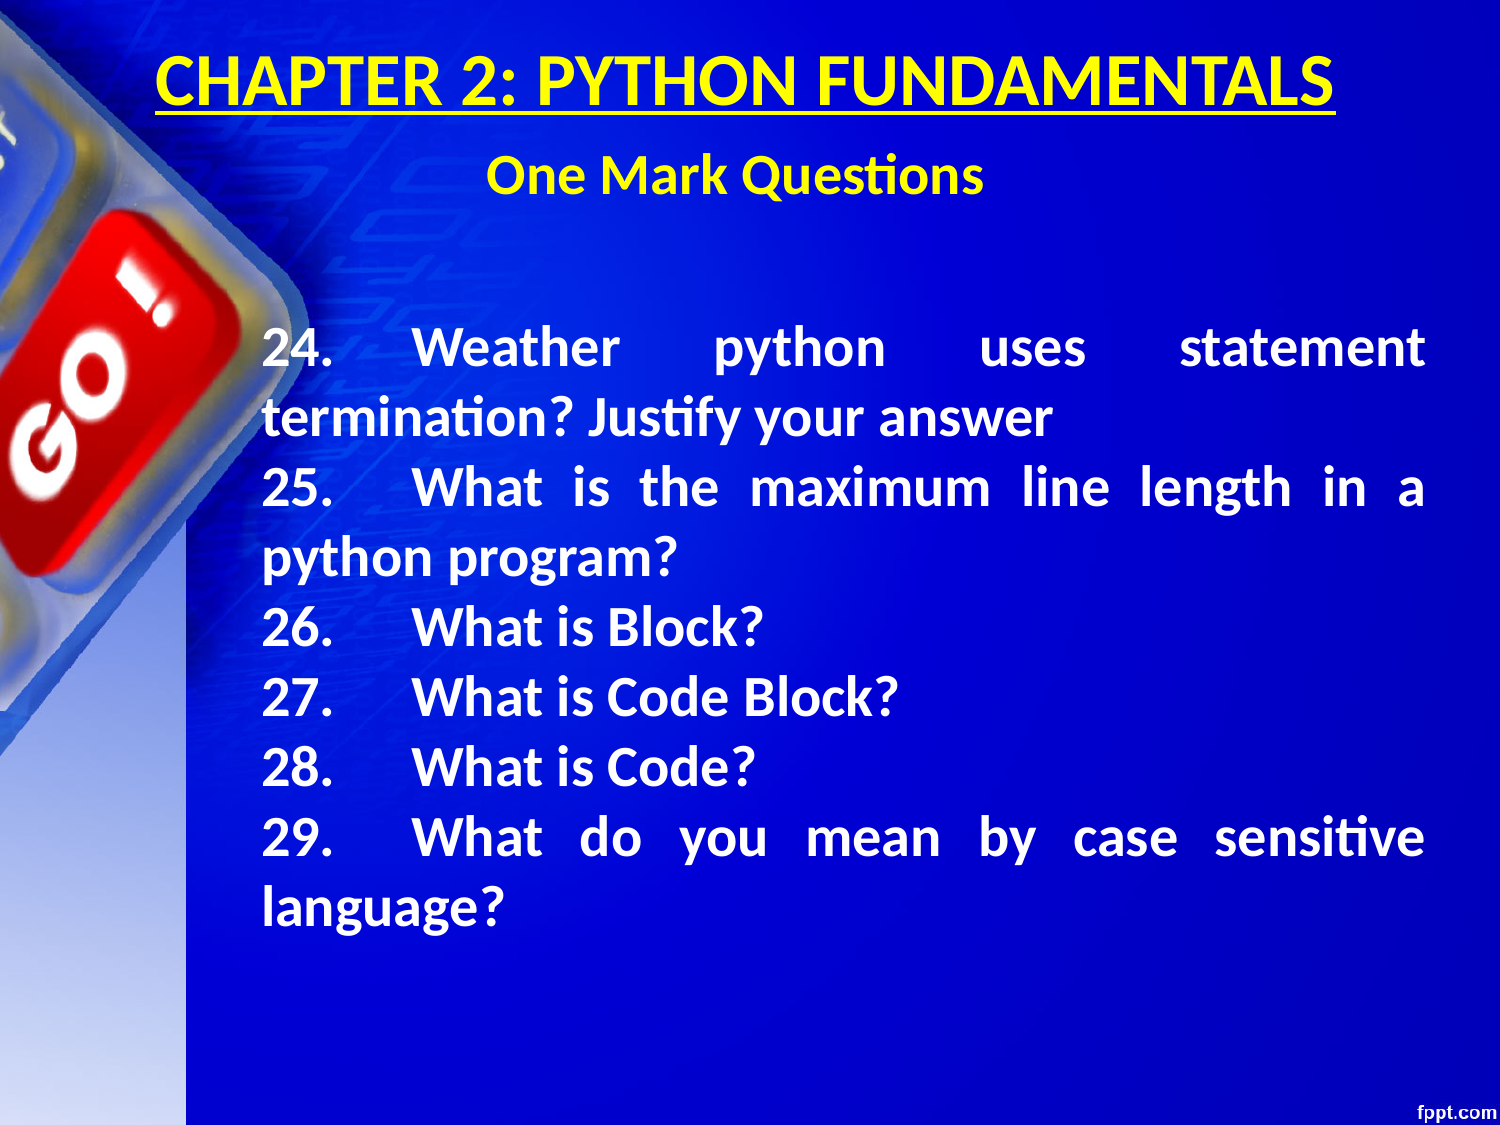

CHAPTER 2: PYTHON FUNDAMENTALS
One Mark Questions
24.	Weather python uses statement termination? Justify your answer
25.	What is the maximum line length in a python program?
26.	What is Block?
27.	What is Code Block?
28.	What is Code?
29.	What do you mean by case sensitive language?